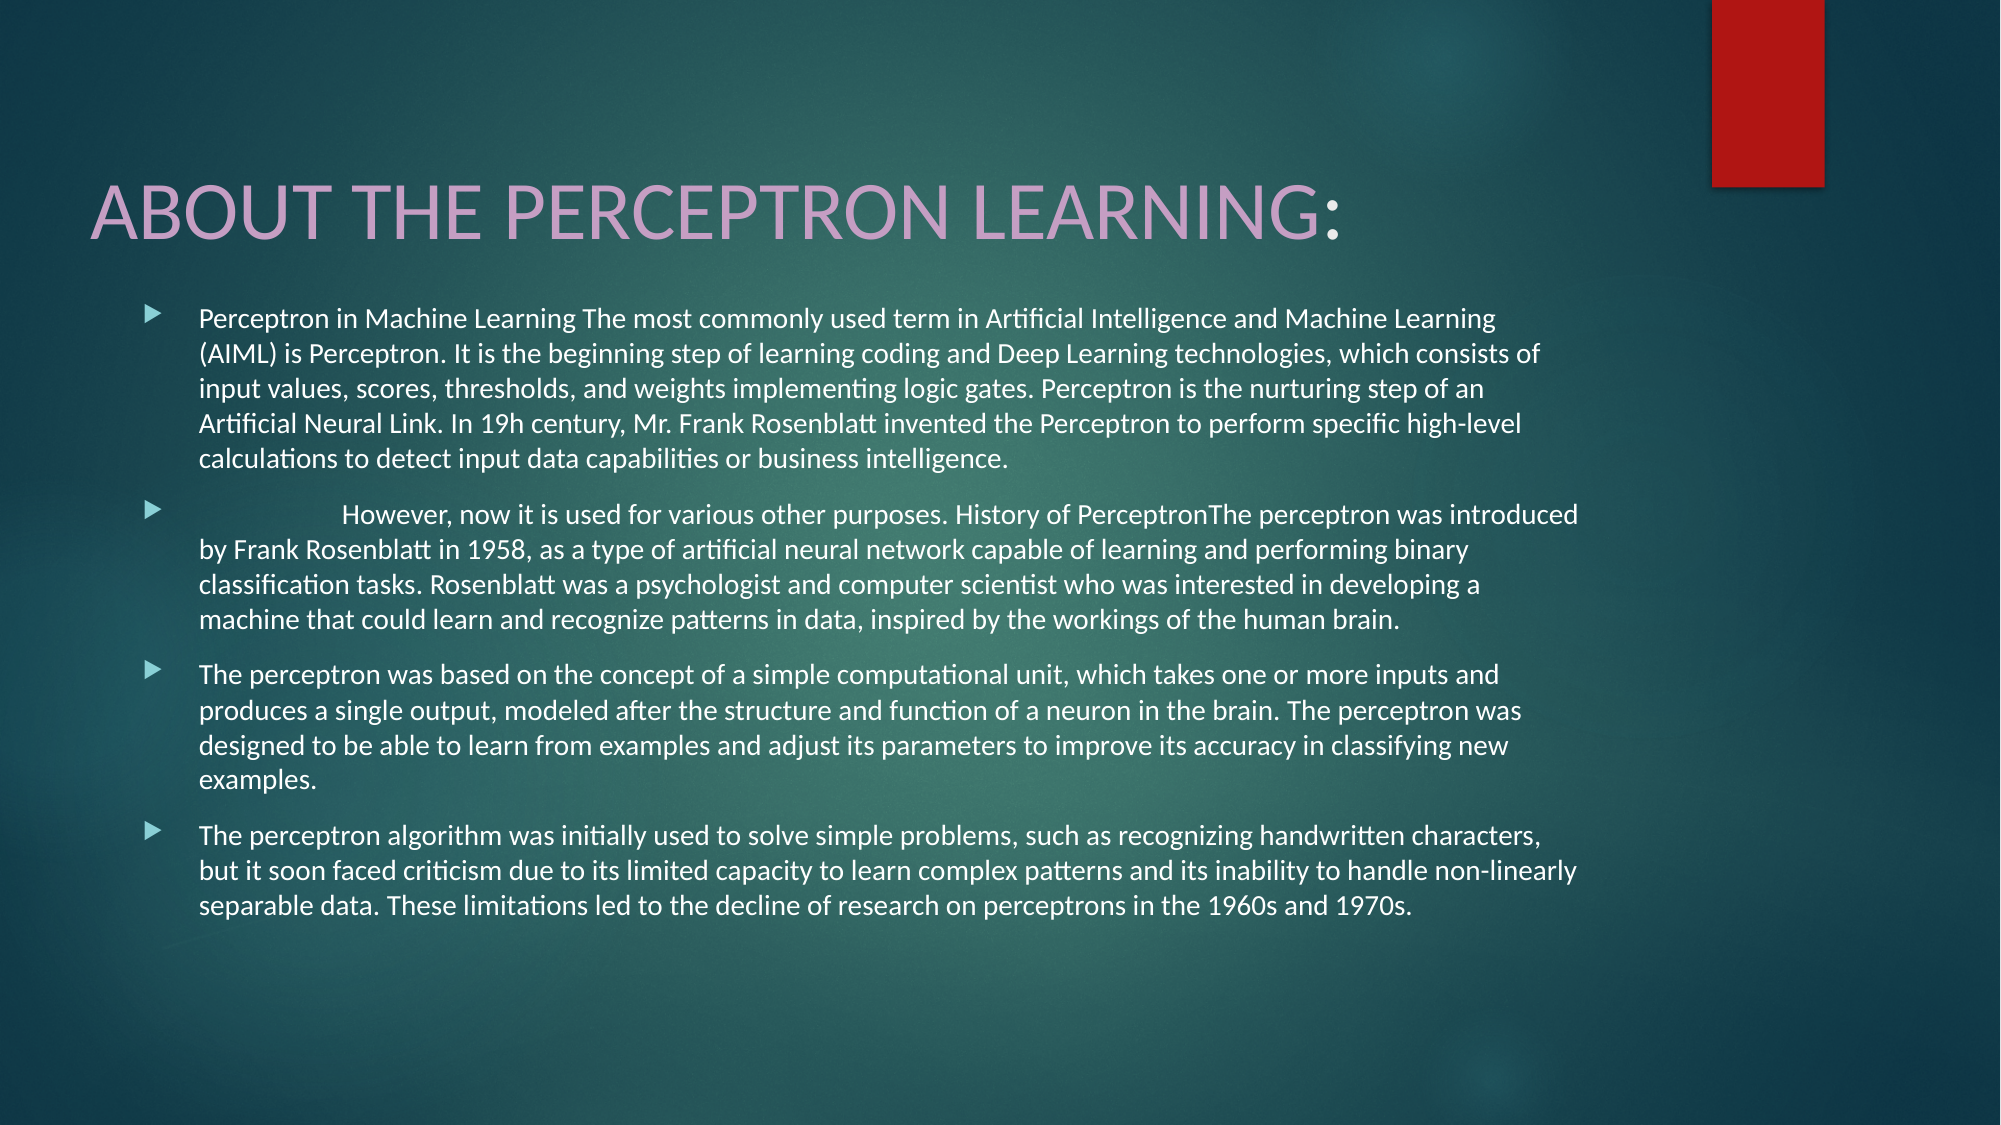

# ABOUT THE PERCEPTRON LEARNING:
Perceptron in Machine Learning The most commonly used term in Artificial Intelligence and Machine Learning (AIML) is Perceptron. It is the beginning step of learning coding and Deep Learning technologies, which consists of input values, scores, thresholds, and weights implementing logic gates. Perceptron is the nurturing step of an Artificial Neural Link. In 19h century, Mr. Frank Rosenblatt invented the Perceptron to perform specific high-level calculations to detect input data capabilities or business intelligence.
                      However, now it is used for various other purposes. History of PerceptronThe perceptron was introduced by Frank Rosenblatt in 1958, as a type of artificial neural network capable of learning and performing binary classification tasks. Rosenblatt was a psychologist and computer scientist who was interested in developing a machine that could learn and recognize patterns in data, inspired by the workings of the human brain.
The perceptron was based on the concept of a simple computational unit, which takes one or more inputs and produces a single output, modeled after the structure and function of a neuron in the brain. The perceptron was designed to be able to learn from examples and adjust its parameters to improve its accuracy in classifying new examples.
The perceptron algorithm was initially used to solve simple problems, such as recognizing handwritten characters, but it soon faced criticism due to its limited capacity to learn complex patterns and its inability to handle non-linearly separable data. These limitations led to the decline of research on perceptrons in the 1960s and 1970s.